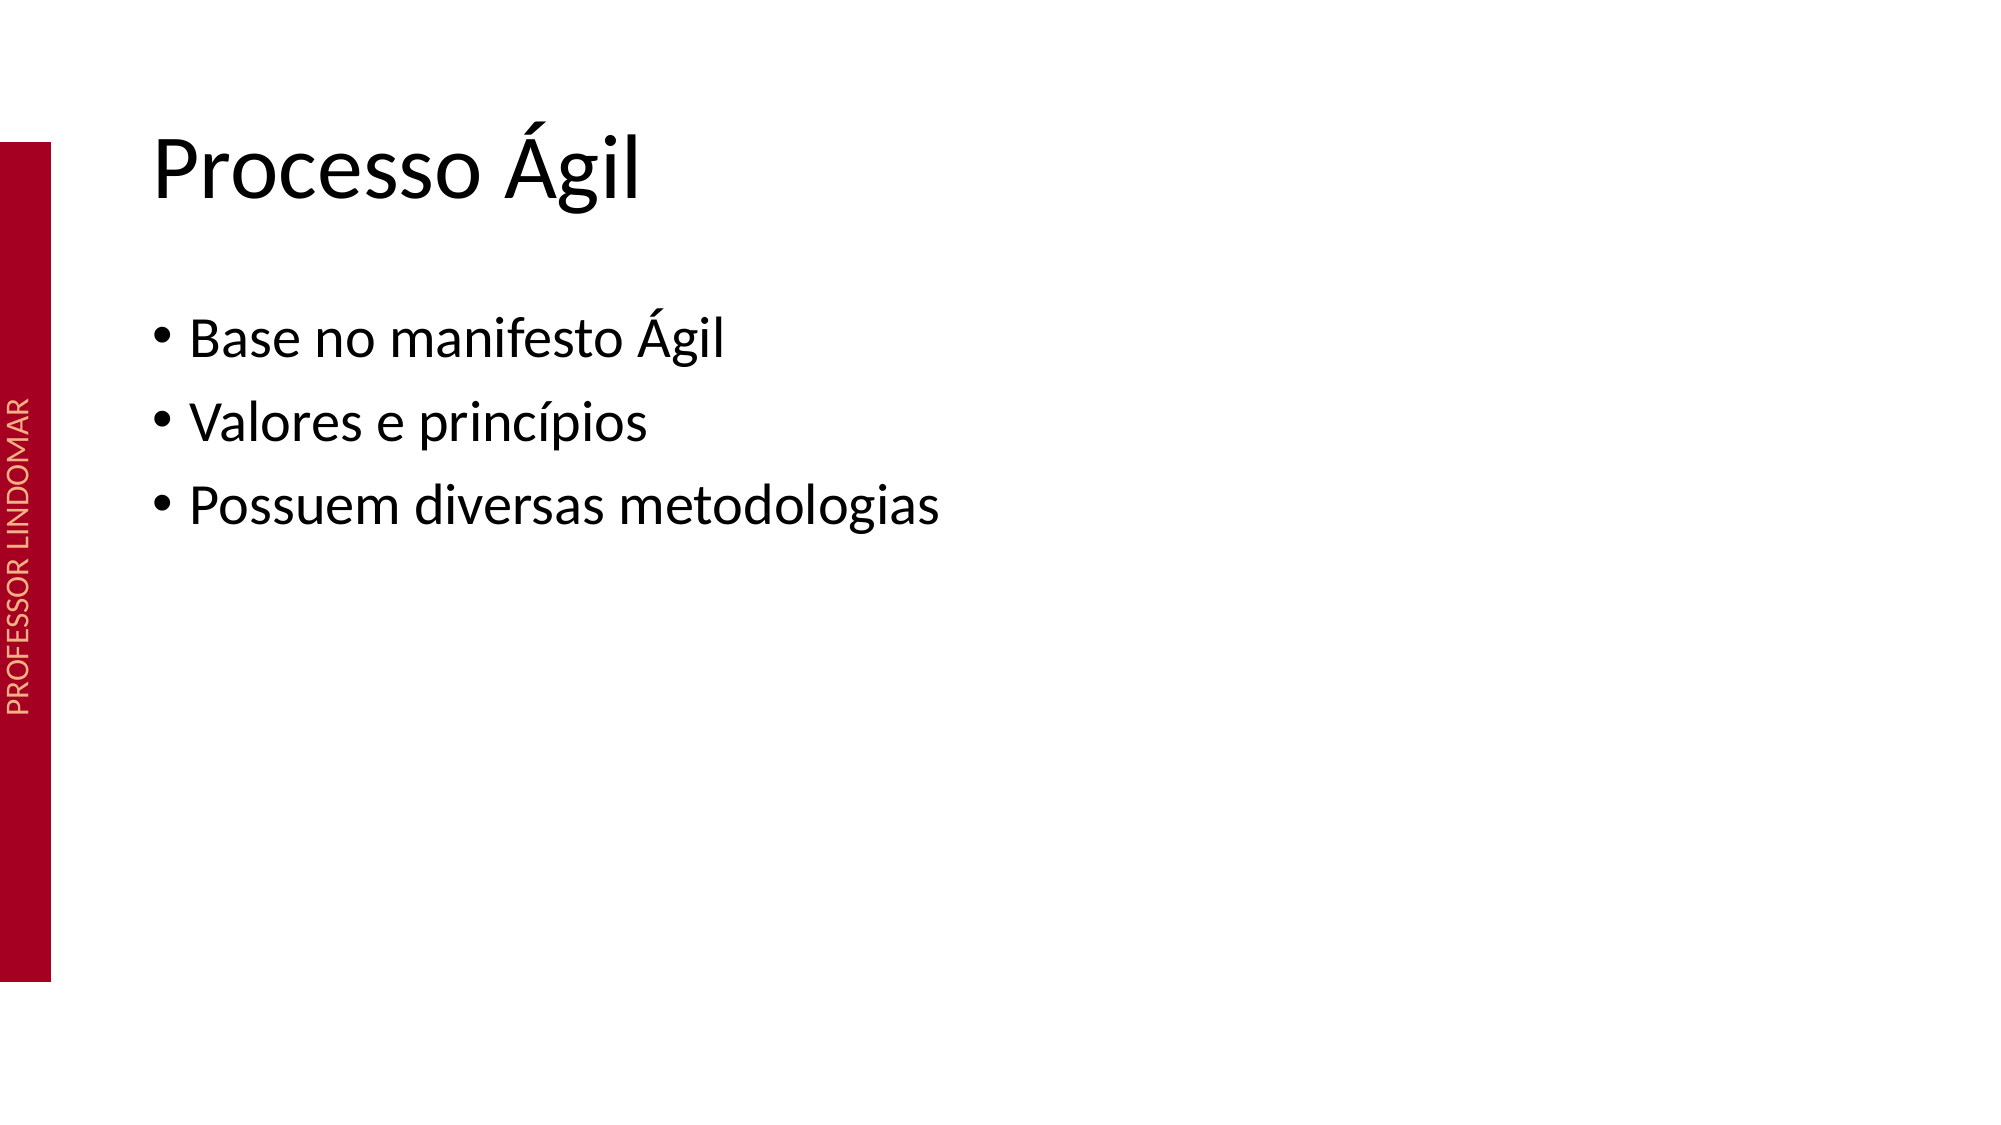

# Processo Ágil
Base no manifesto Ágil
Valores e princípios
Possuem diversas metodologias